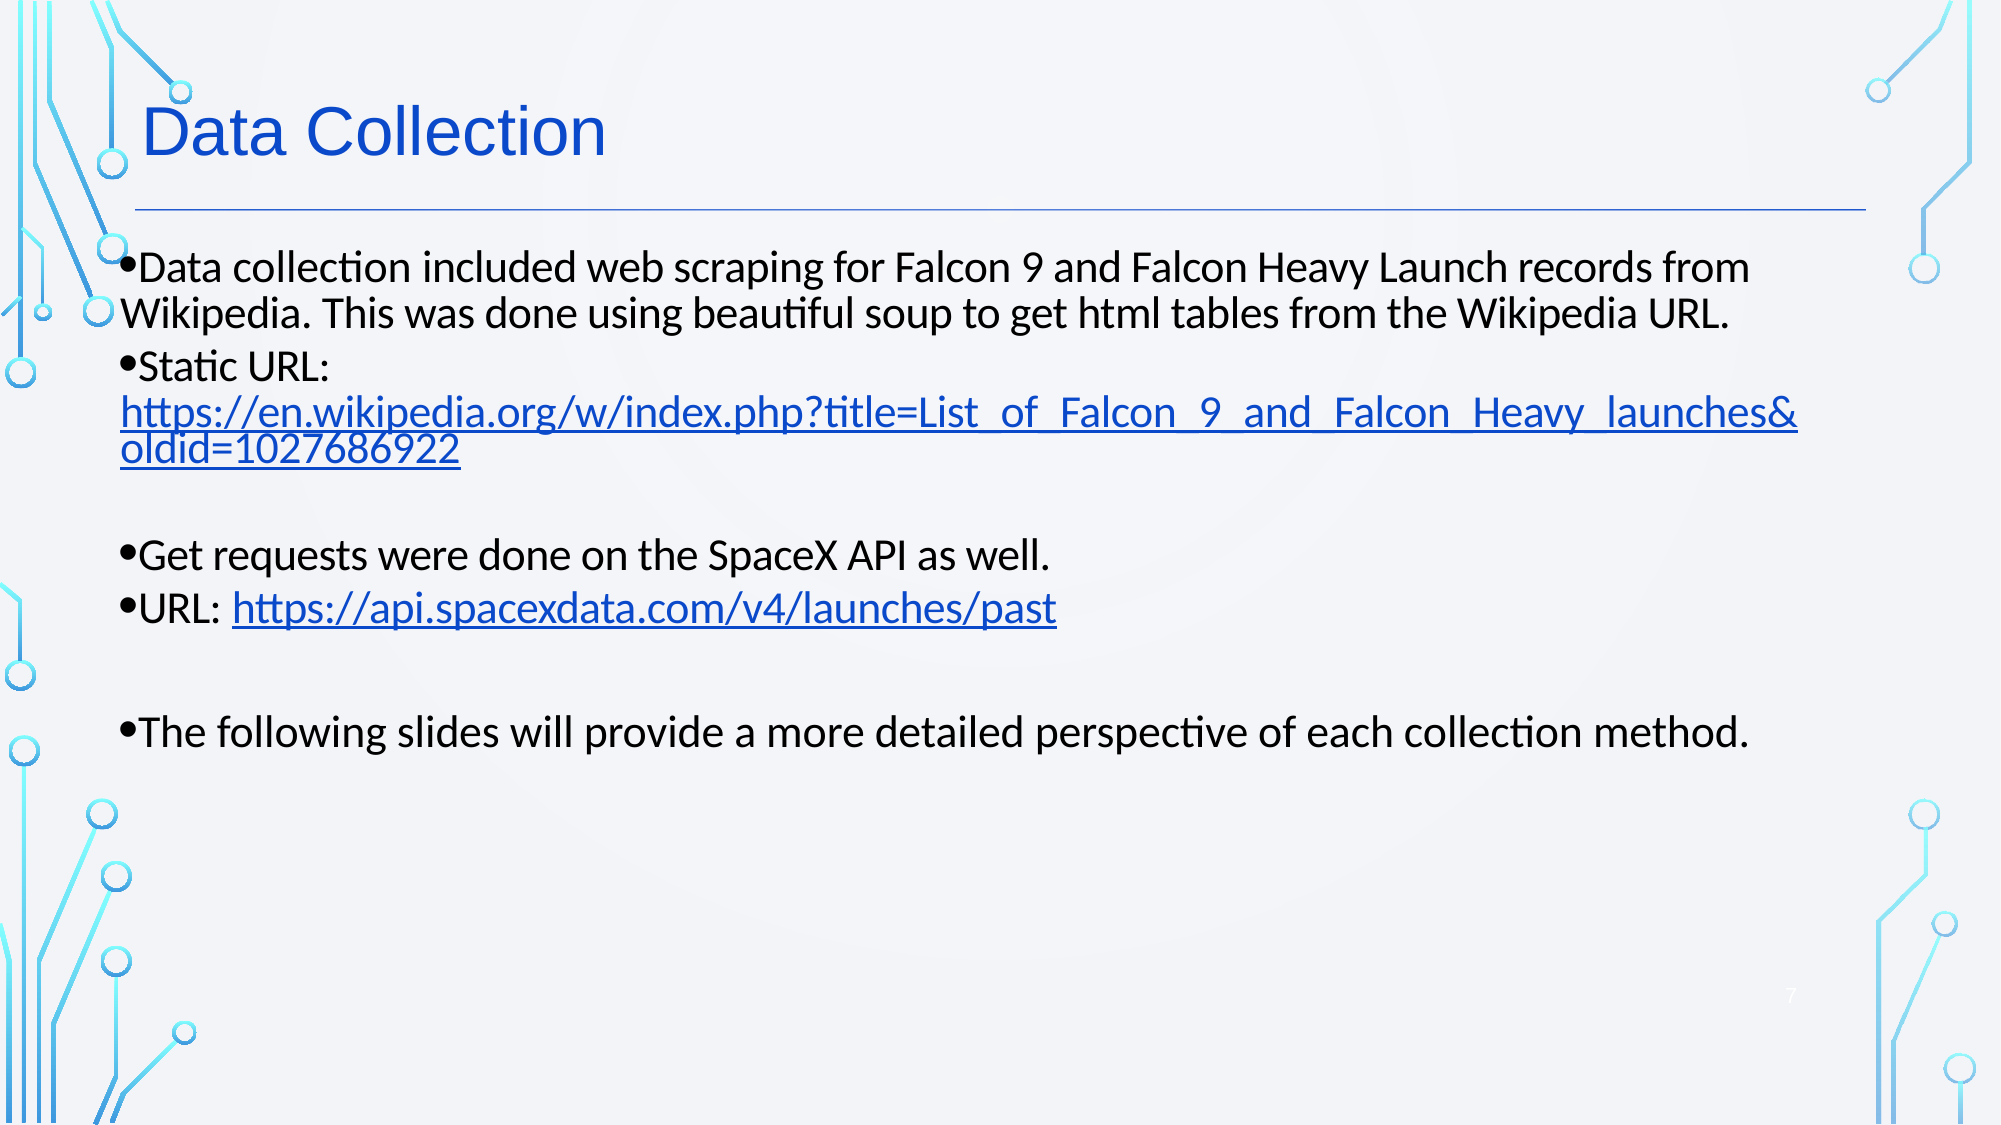

Data Collection
Data collection included web scraping for Falcon 9 and Falcon Heavy Launch records from Wikipedia. This was done using beautiful soup to get html tables from the Wikipedia URL.
Static URL: https://en.wikipedia.org/w/index.php?title=List_of_Falcon_9_and_Falcon_Heavy_launches&oldid=1027686922

Get requests were done on the SpaceX API as well.
URL: https://api.spacexdata.com/v4/launches/past

The following slides will provide a more detailed perspective of each collection method.
7